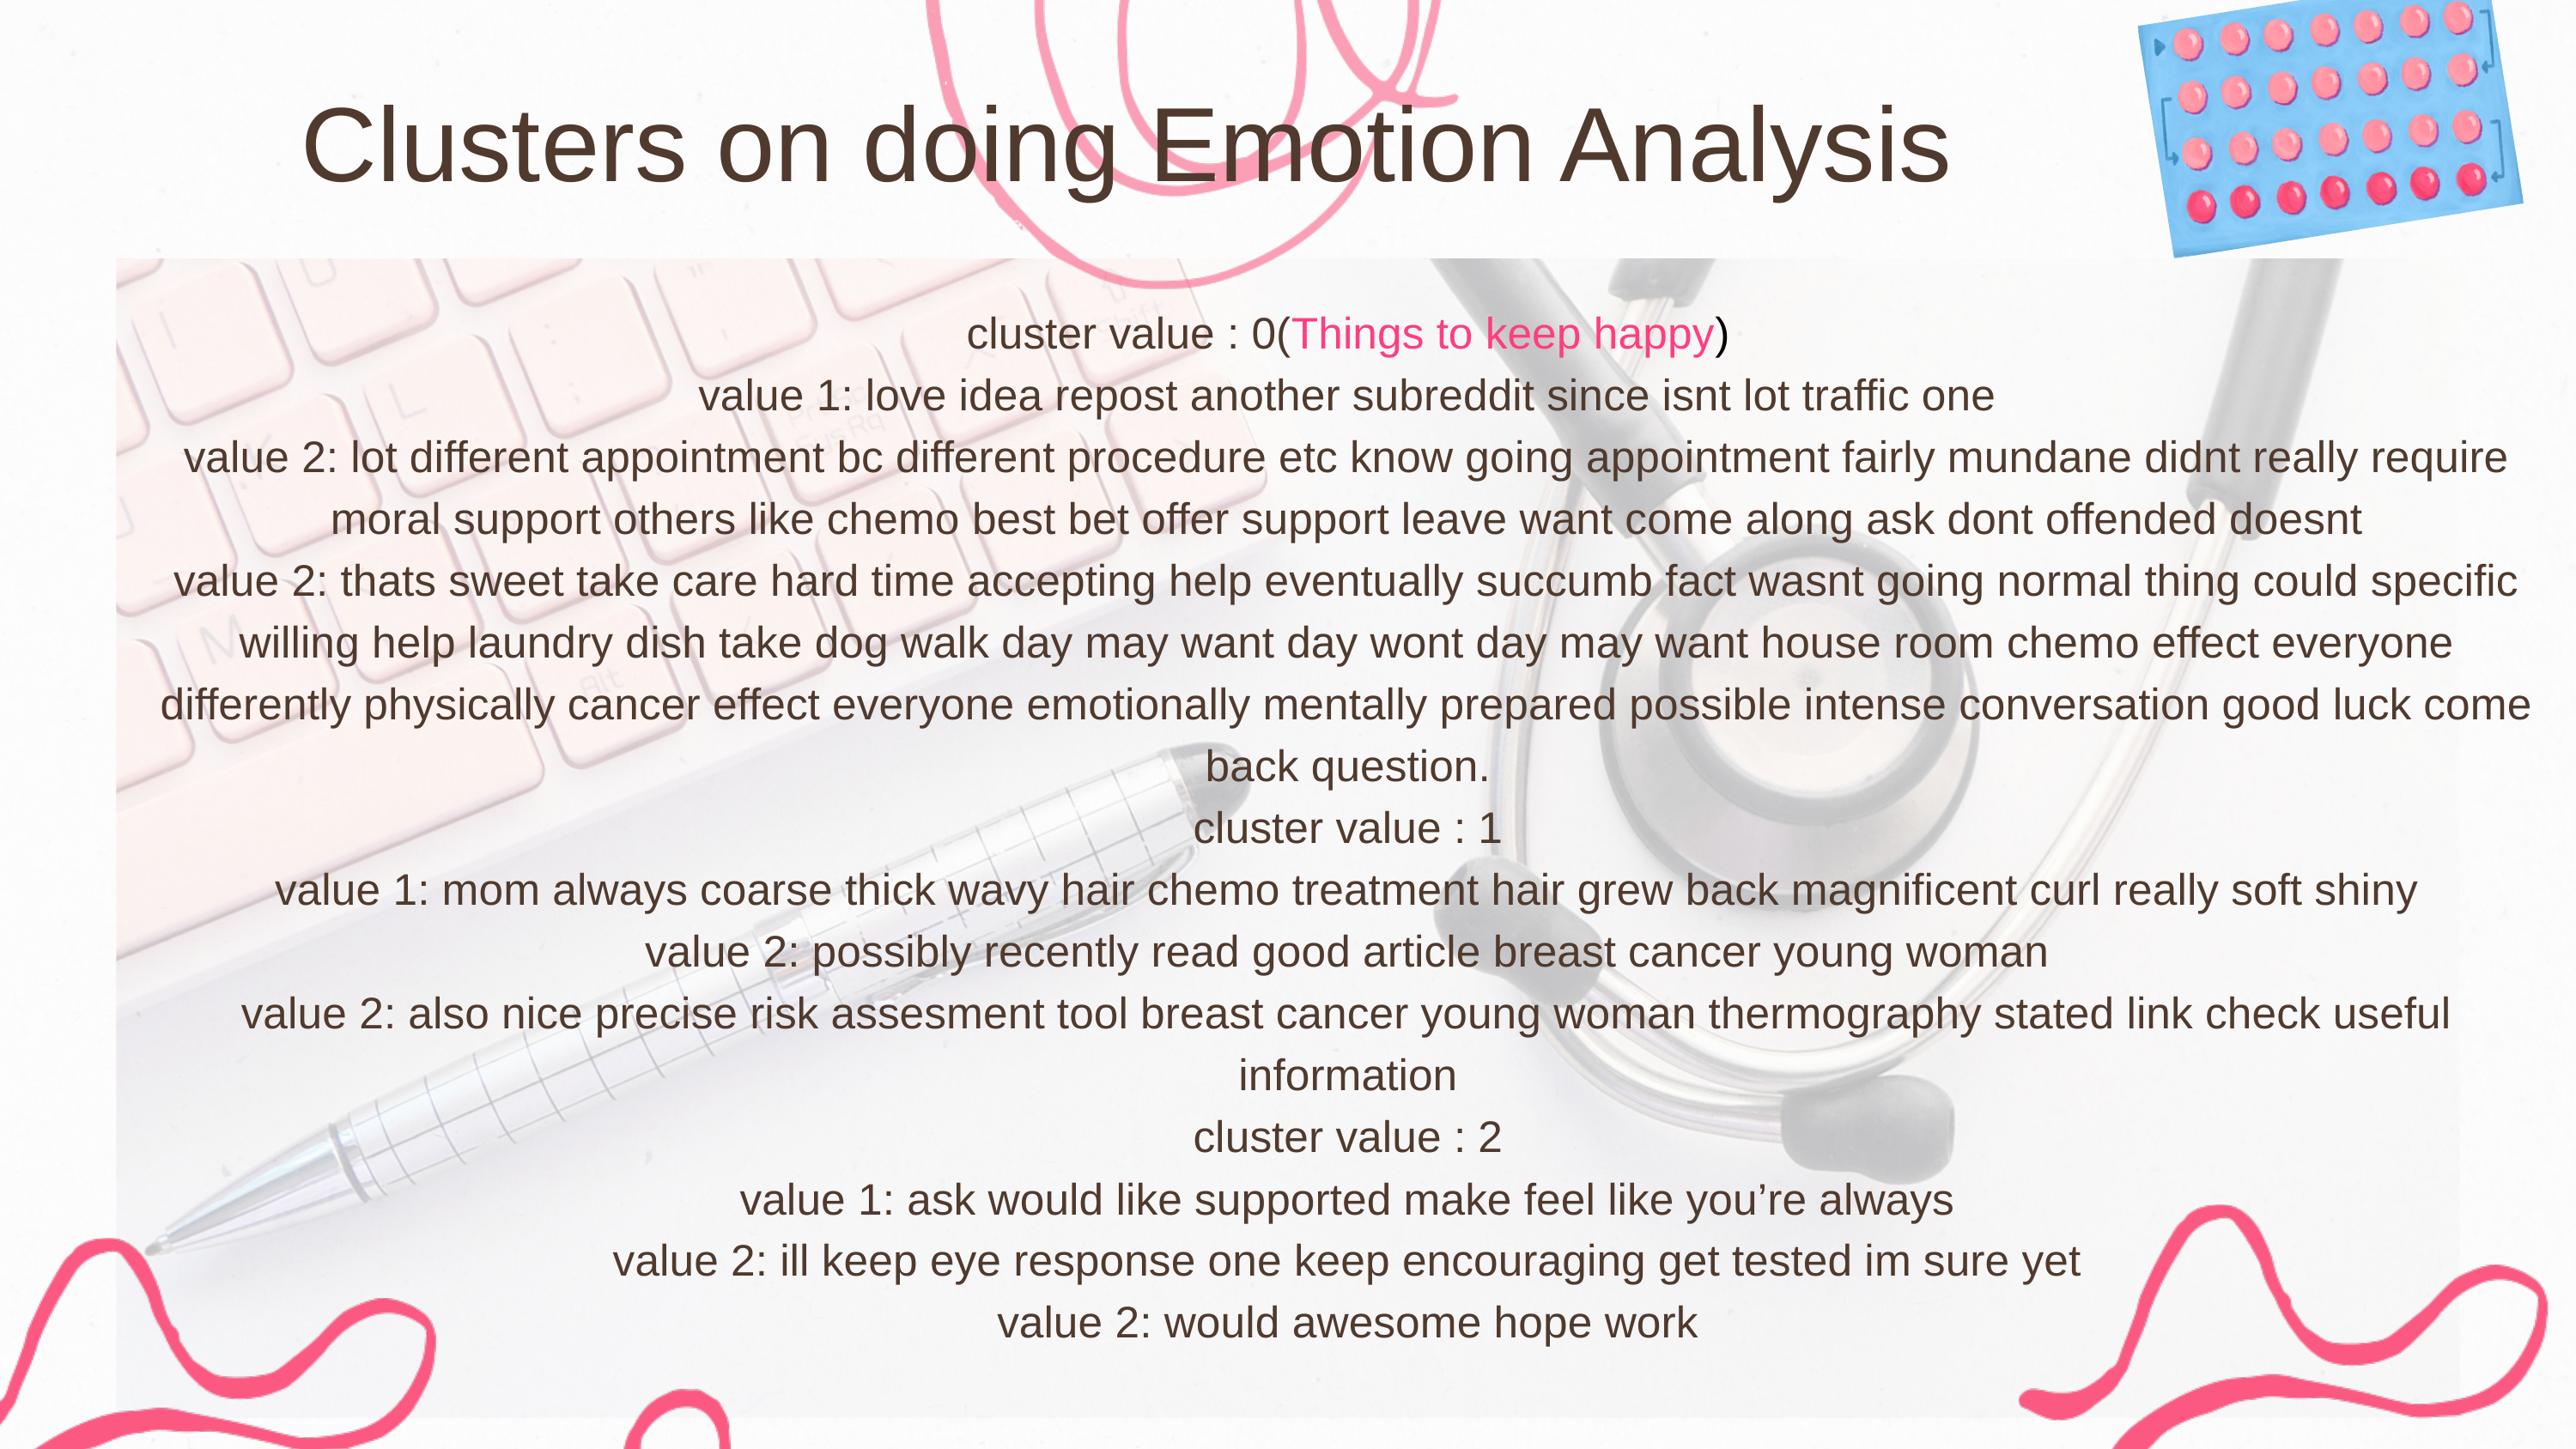

Clusters on doing Emotion Analysis

cluster value : 0(Things to keep happy)
value 1: love idea repost another subreddit since isnt lot traffic one
value 2: lot different appointment bc different procedure etc know going appointment fairly mundane didnt really require moral support others like chemo best bet offer support leave want come along ask dont offended doesnt
value 2: thats sweet take care hard time accepting help eventually succumb fact wasnt going normal thing could specific willing help laundry dish take dog walk day may want day wont day may want house room chemo effect everyone differently physically cancer effect everyone emotionally mentally prepared possible intense conversation good luck come back question.
cluster value : 1
value 1: mom always coarse thick wavy hair chemo treatment hair grew back magnificent curl really soft shiny
value 2: possibly recently read good article breast cancer young woman
value 2: also nice precise risk assesment tool breast cancer young woman thermography stated link check useful information
cluster value : 2
value 1: ask would like supported make feel like you’re always
value 2: ill keep eye response one keep encouraging get tested im sure yet
value 2: would awesome hope work